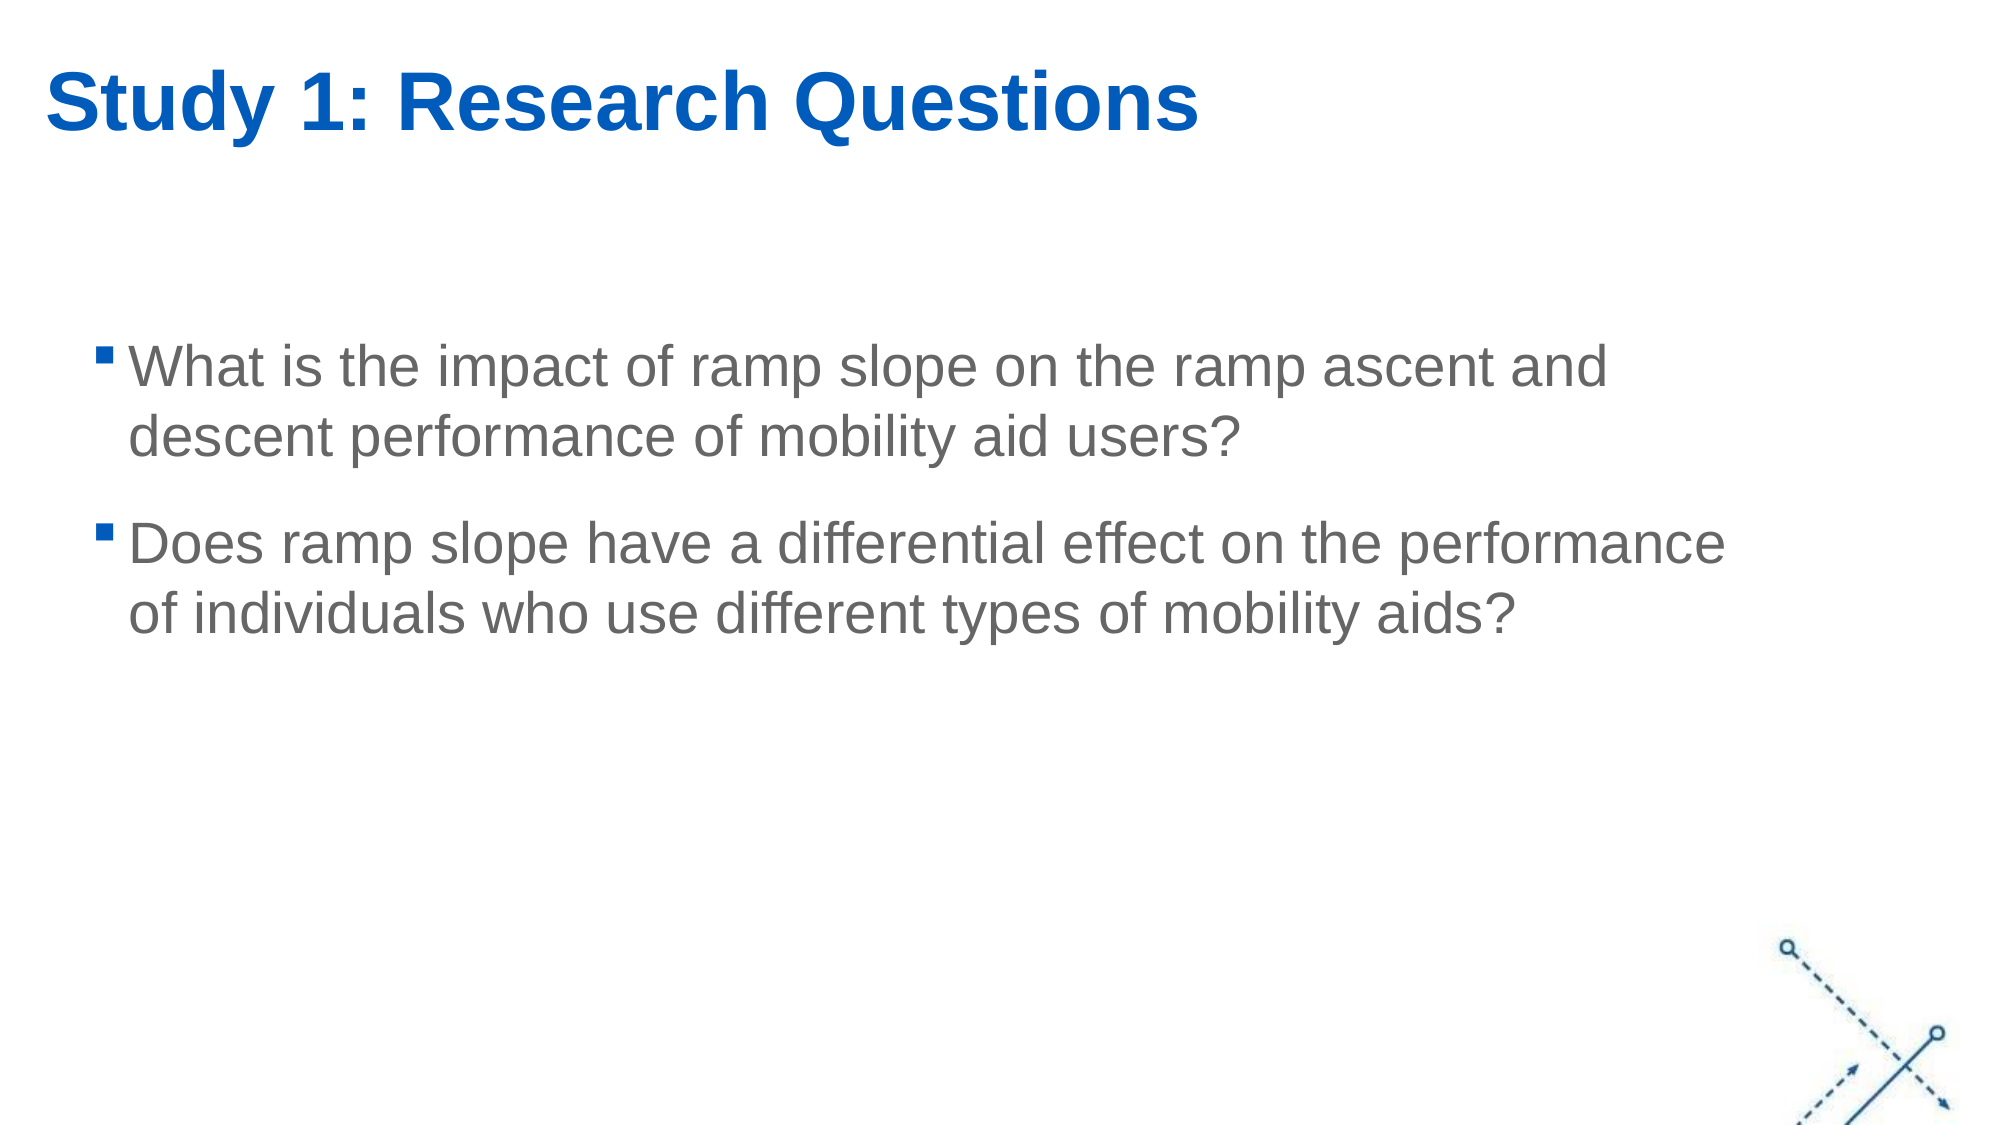

# Study 1: Research Questions
What is the impact of ramp slope on the ramp ascent and descent performance of mobility aid users?
Does ramp slope have a differential effect on the performance of individuals who use different types of mobility aids?